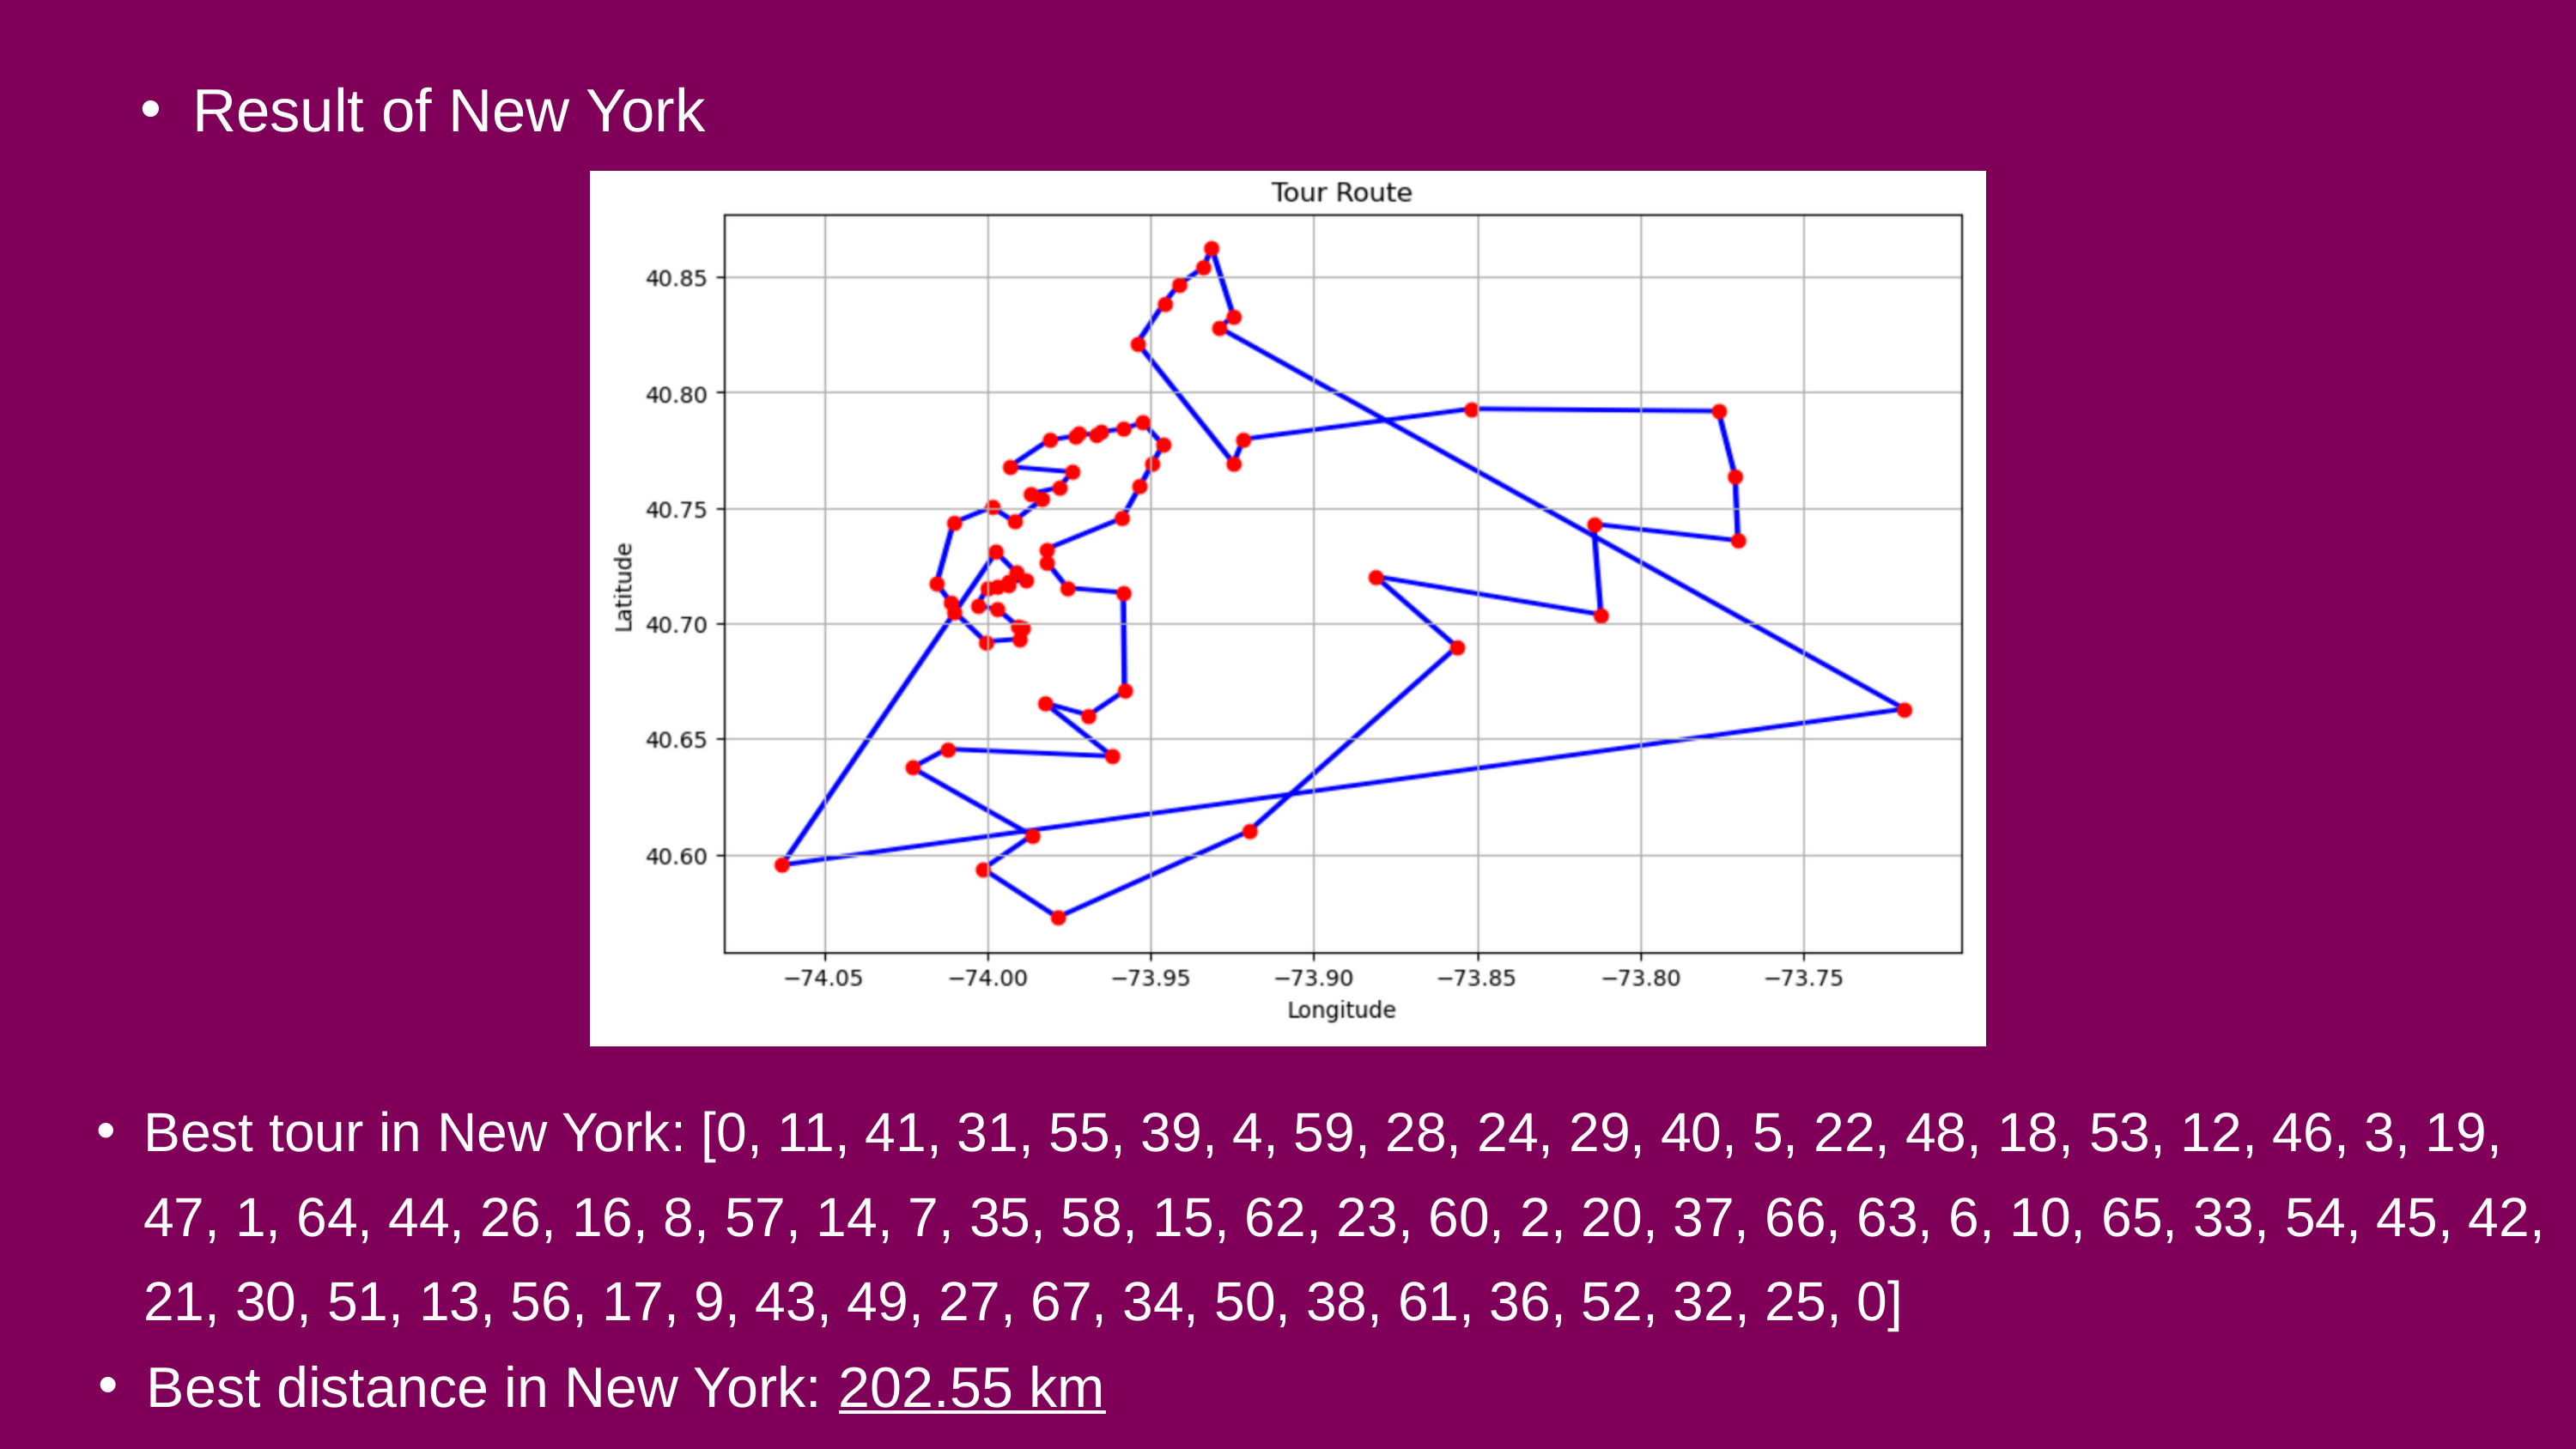

Result of New York

Best tour in New York: [0, 11, 41, 31, 55, 39, 4, 59, 28, 24, 29, 40, 5, 22, 48, 18, 53, 12, 46, 3, 19, 47, 1, 64, 44, 26, 16, 8, 57, 14, 7, 35, 58, 15, 62, 23, 60, 2, 20, 37, 66, 63, 6, 10, 65, 33, 54, 45, 42, 21, 30, 51, 13, 56, 17, 9, 43, 49, 27, 67, 34, 50, 38, 61, 36, 52, 32, 25, 0]
Best distance in New York: 202.55 km